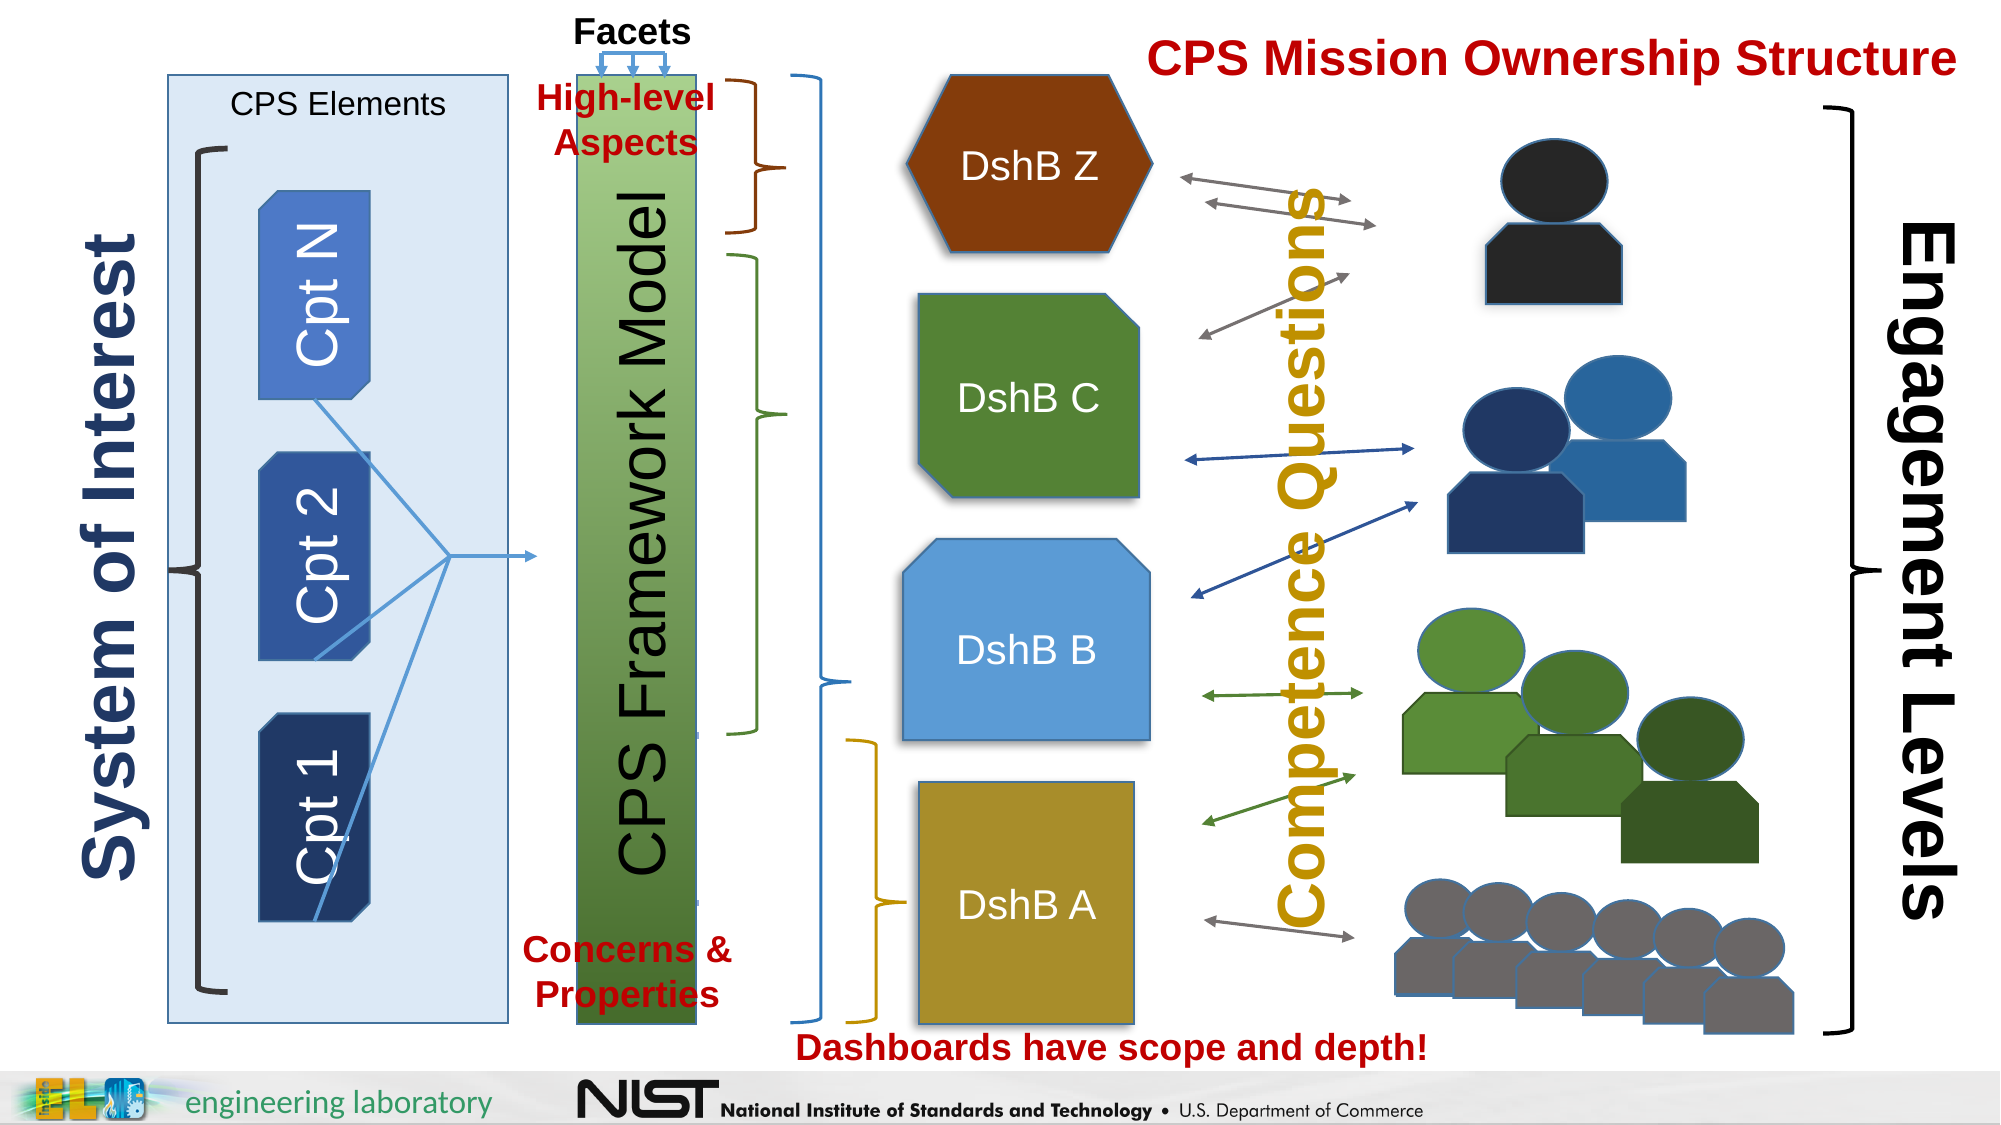

Facets
High-level
Aspects
CPS Framework Model

Concerns &
Properties
CPS Mission Ownership Structure

Engagement Levels

Dashboards have scope and depth!
CPS Elements

DshB Z

DshB C
DshB B

DshB A

Cpt N
Cpt 2
System of Interest
Competence Questions
Cpt 1